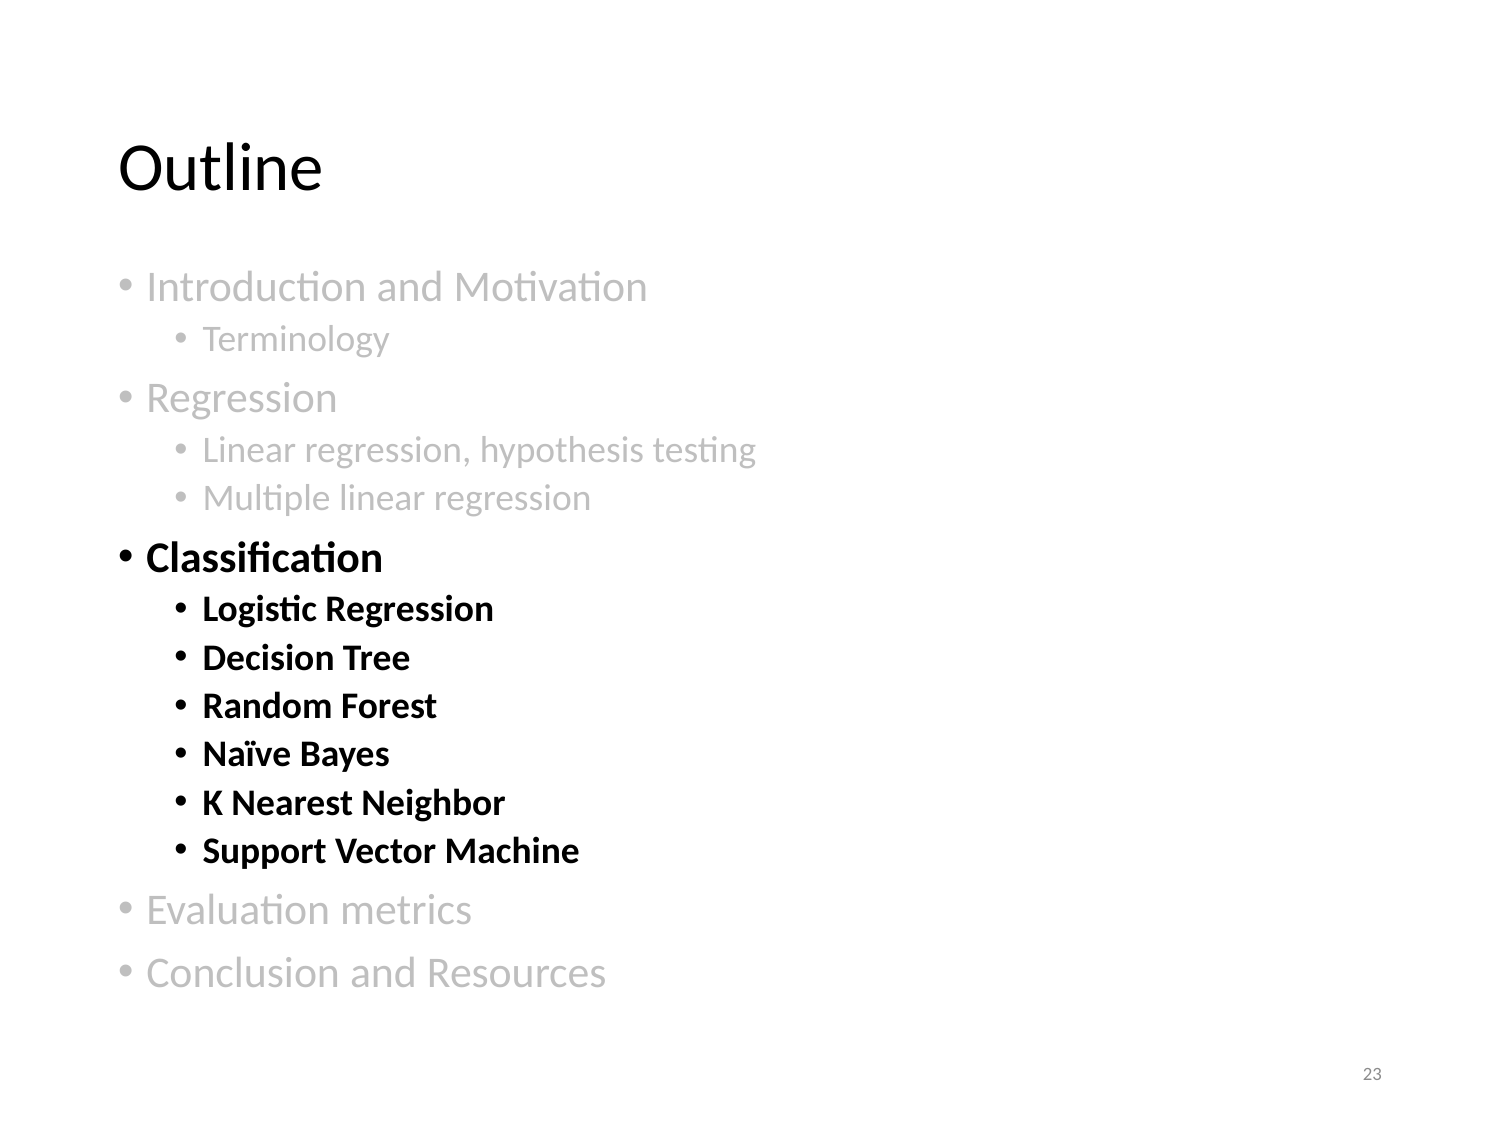

# Outline
Introduction and Motivation
Terminology
Regression
Linear regression, hypothesis testing
Multiple linear regression
Classification
Logistic Regression
Decision Tree
Random Forest
Naïve Bayes
K Nearest Neighbor
Support Vector Machine
Evaluation metrics
Conclusion and Resources
23